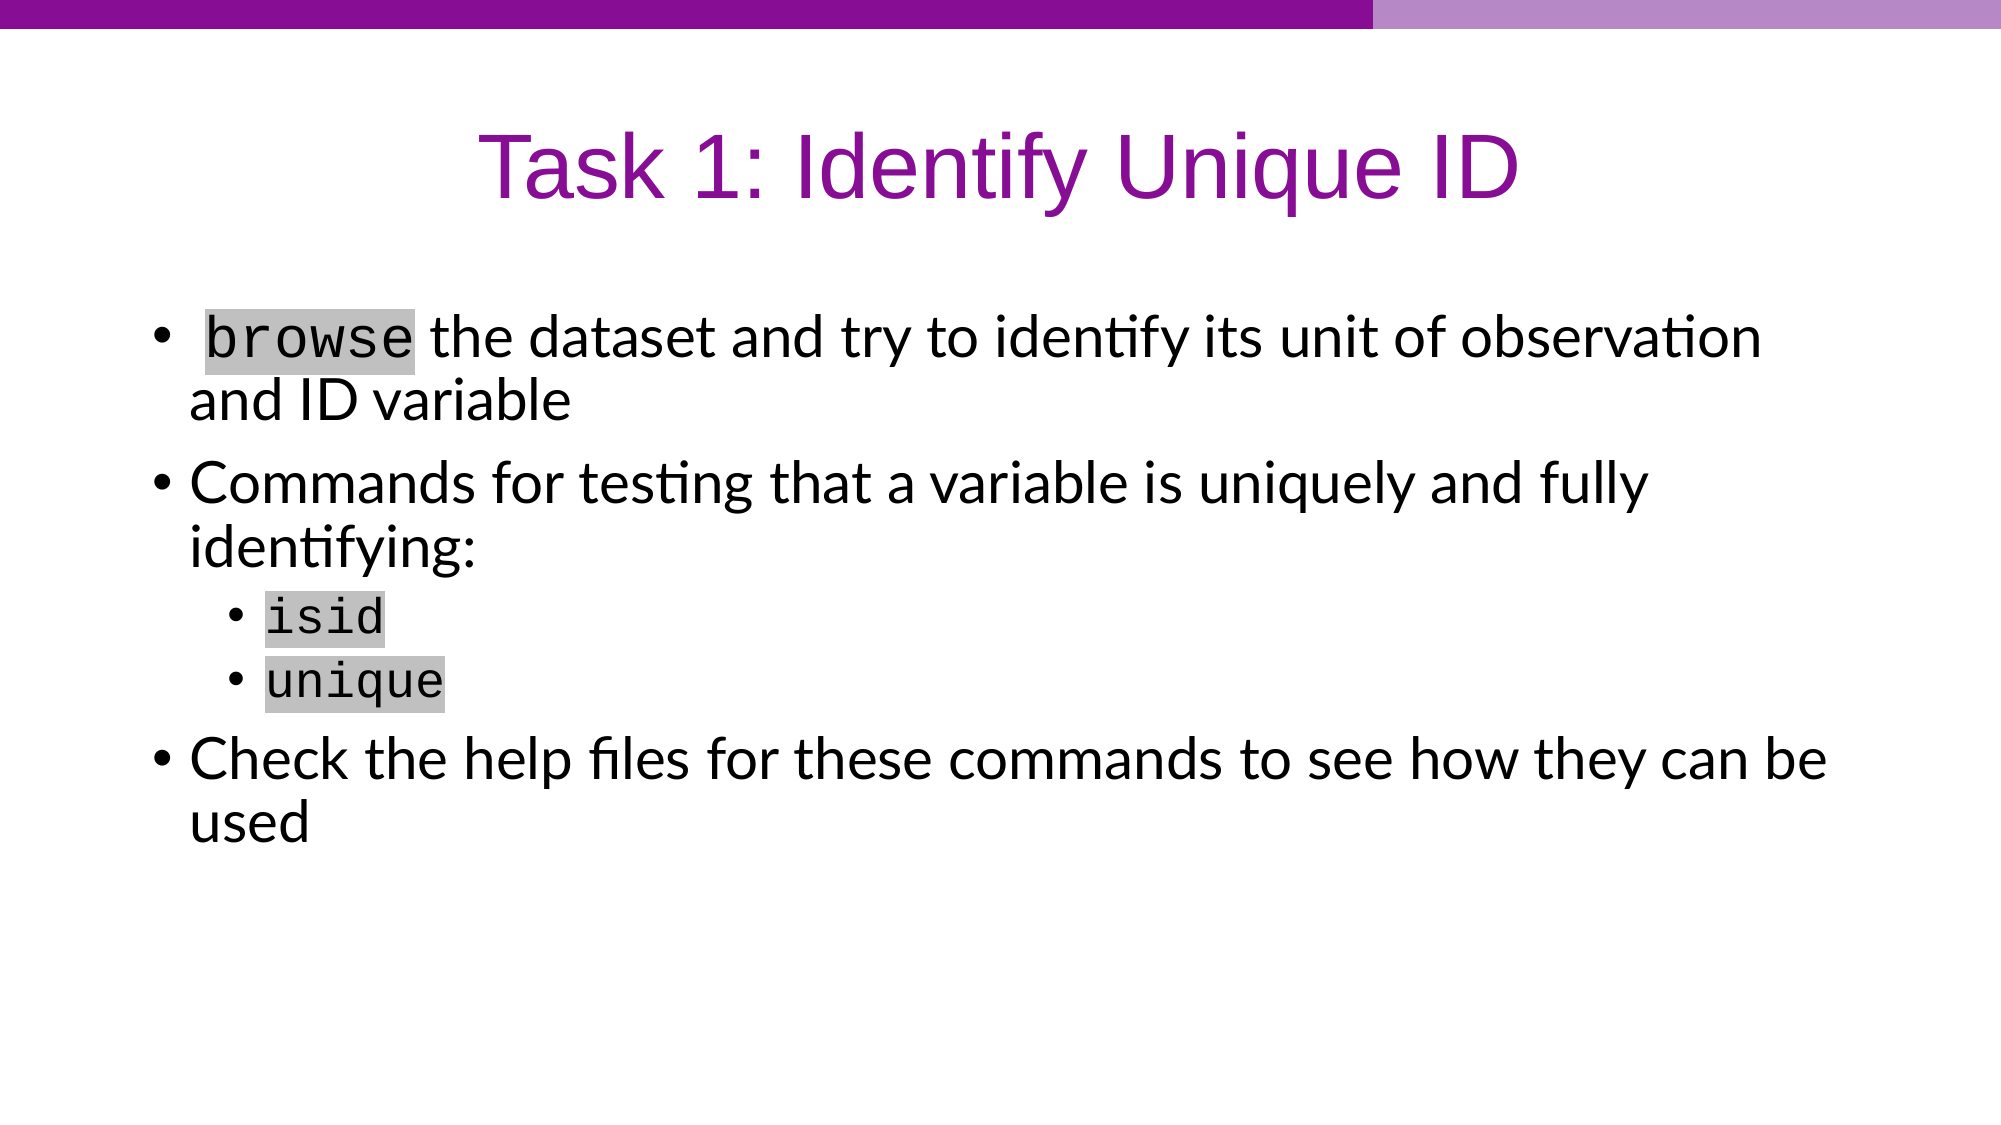

# Task 1: Identify Unique ID
 browse the dataset and try to identify its unit of observation and ID variable
Commands for testing that a variable is uniquely and fully identifying:
isid
unique
Check the help files for these commands to see how they can be used